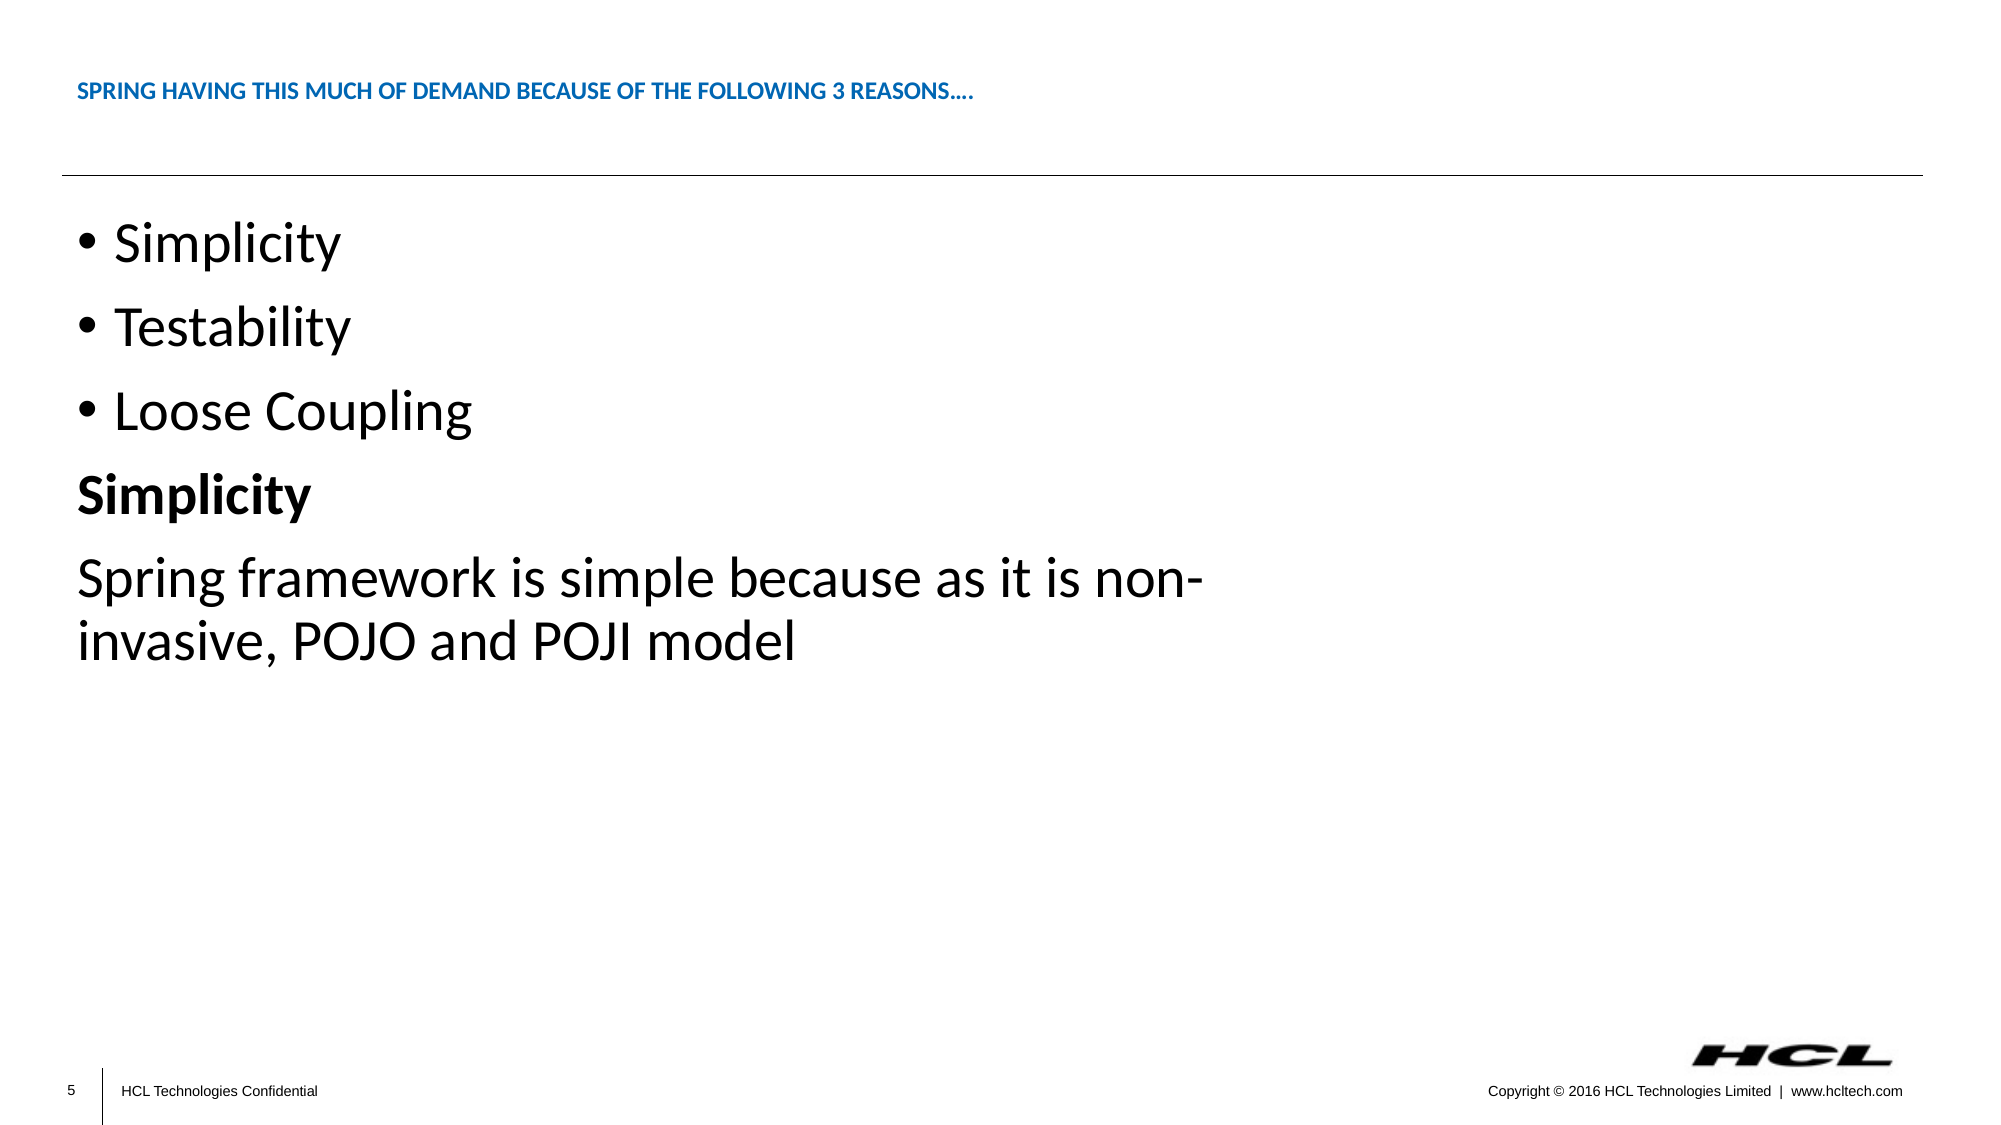

# Spring having this much of demand because of the following 3 reasons….
Simplicity
Testability
Loose Coupling
Simplicity
Spring framework is simple because as it is non-invasive, POJO and POJI model